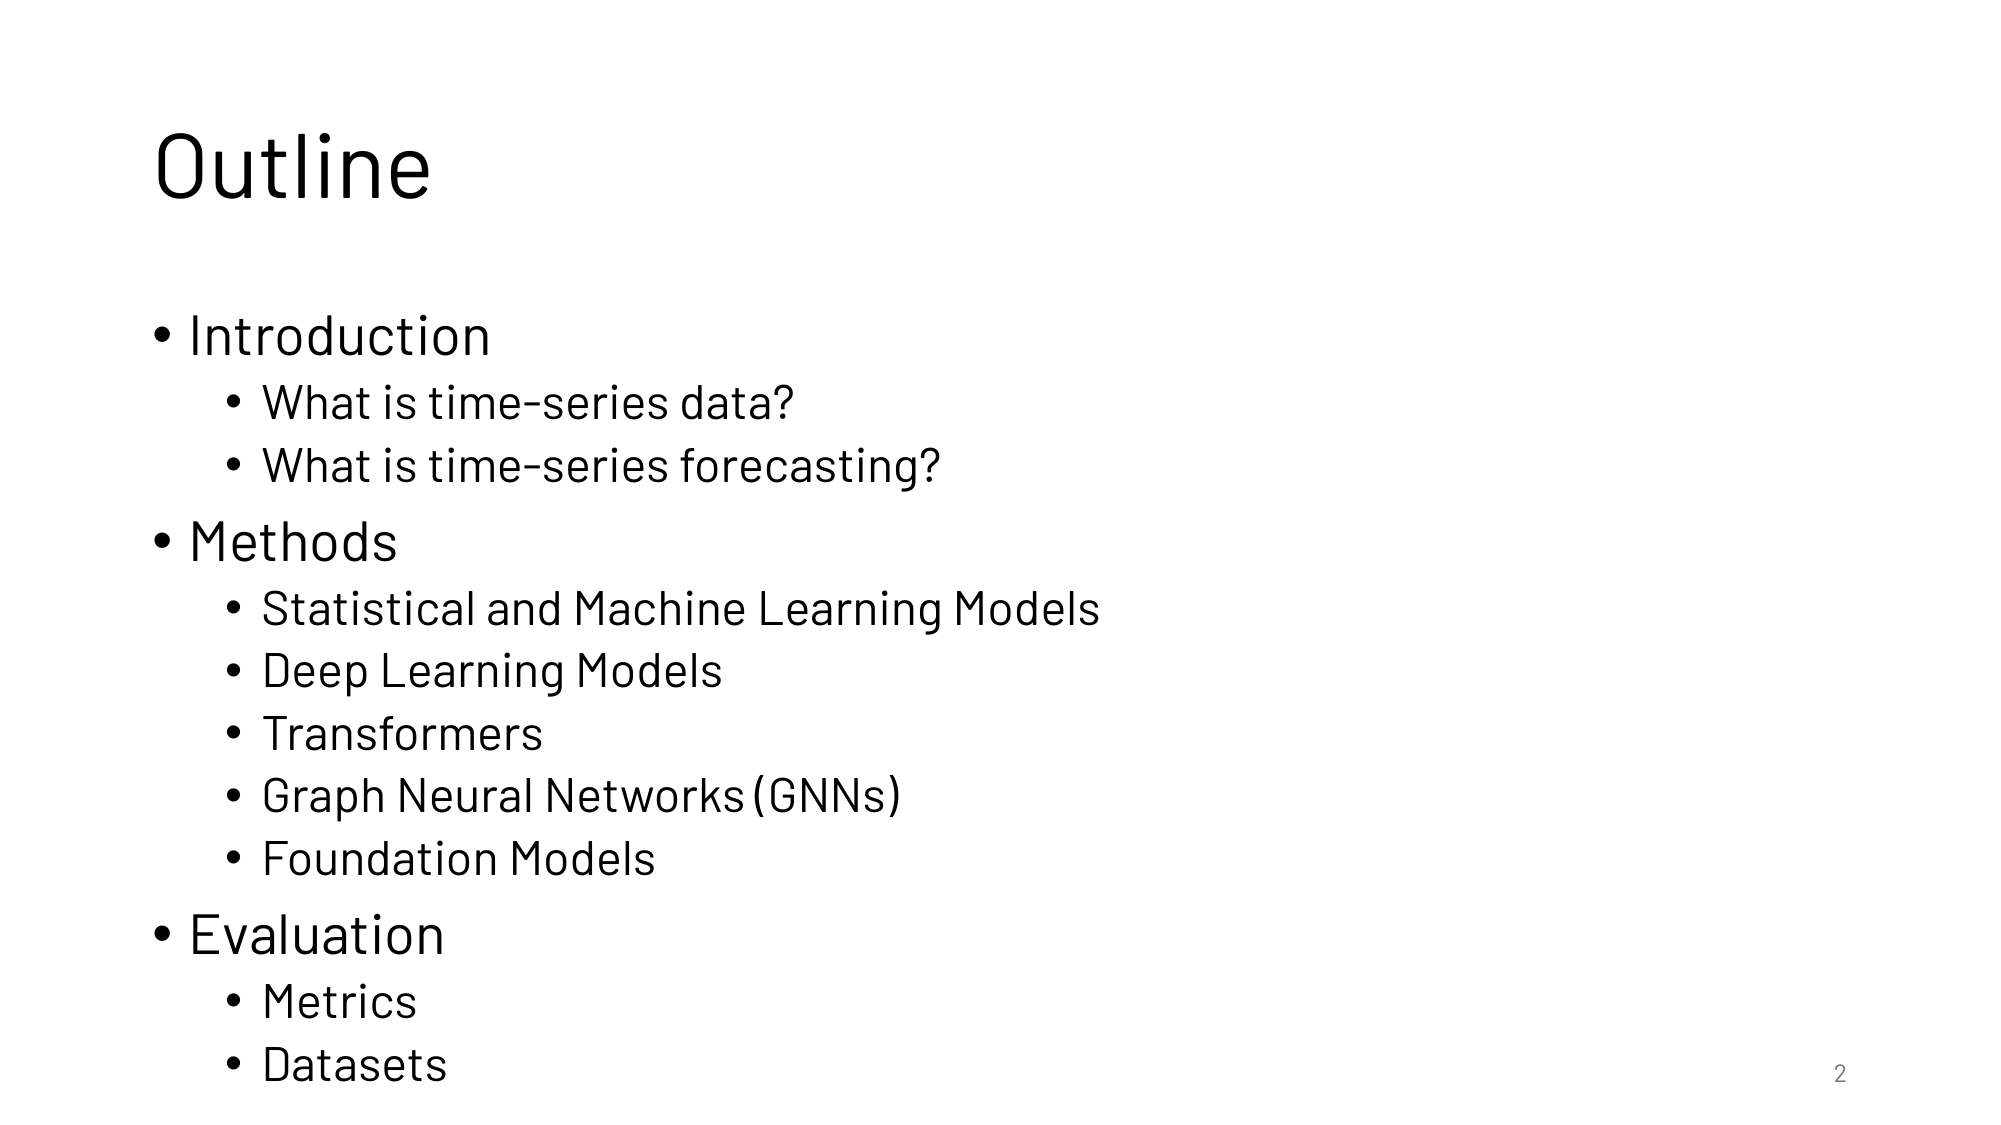

# Outline
Introduction
What is time-series data?
What is time-series forecasting?
Methods
Statistical and Machine Learning Models
Deep Learning Models
Transformers
Graph Neural Networks (GNNs)
Foundation Models
Evaluation
Metrics
Datasets
2